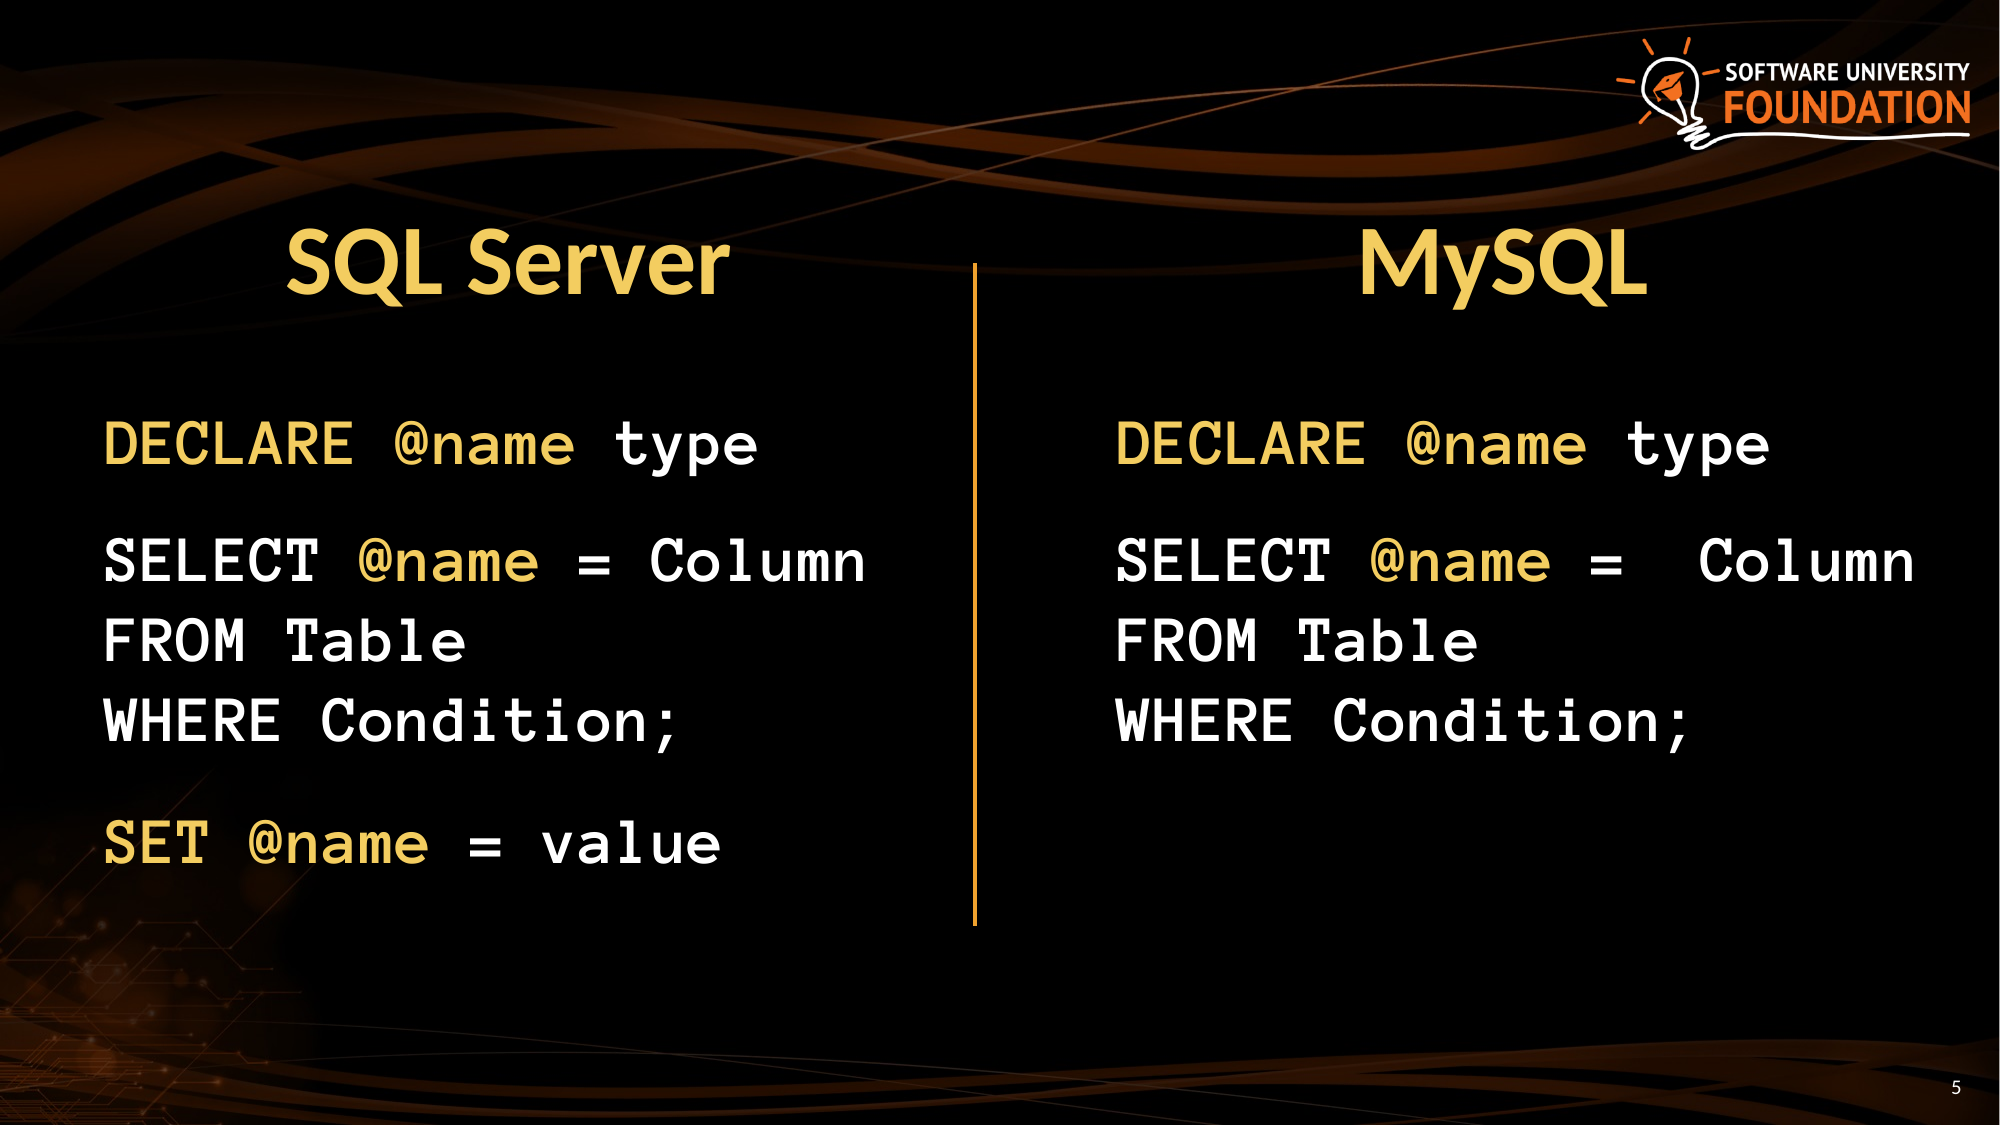

SQL Server

MySQL

DECLARE @name type
SELECT @name = Column
FROM Table
WHERE Condition;
SET @name = value

DECLARE @name type
SELECT @name =  Column
FROM Table
WHERE Condition;

5